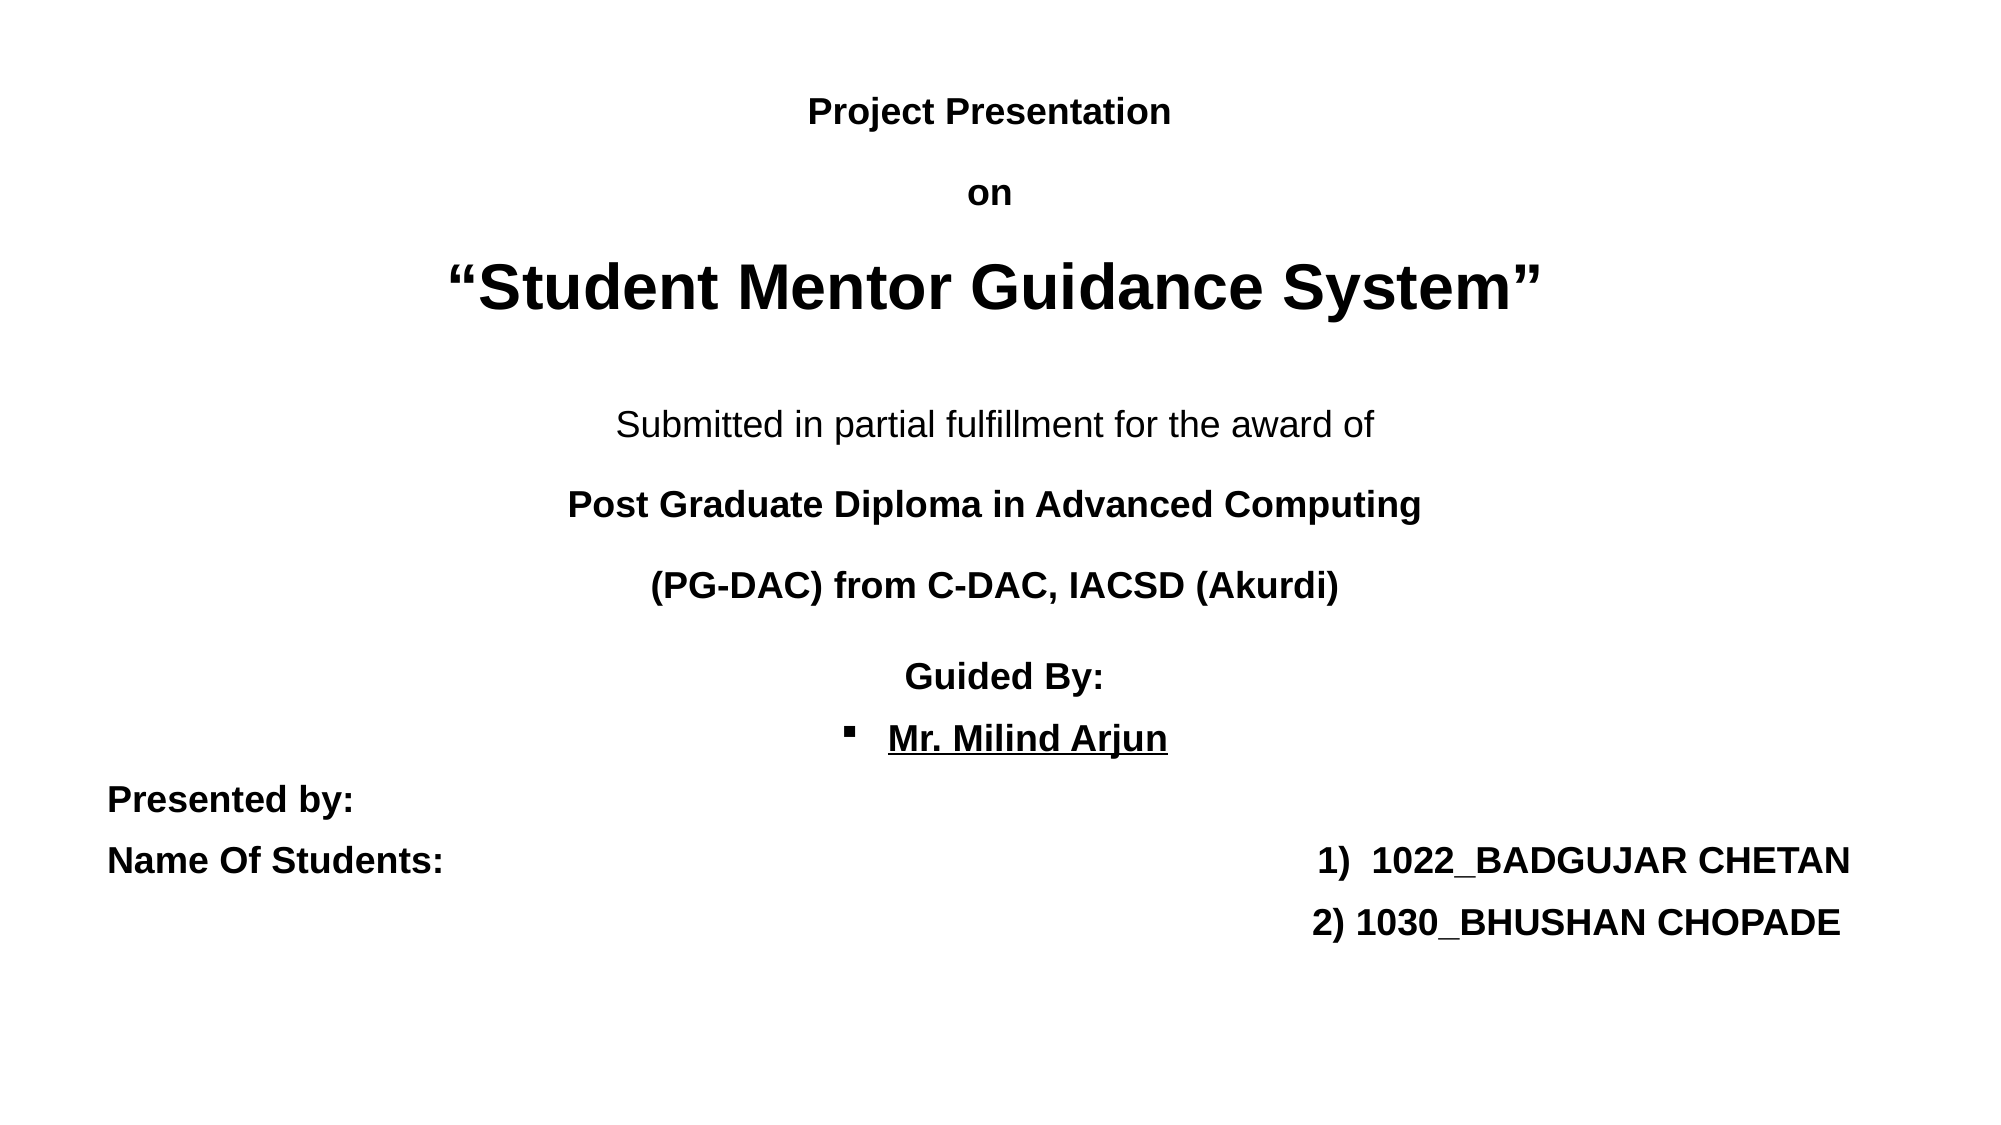

# Project Presentation on “Student Mentor Guidance System” Submitted in partial fulfillment for the award of Post Graduate Diploma in Advanced Computing (PG-DAC) from C-DAC, IACSD (Akurdi)
Guided By:
Mr. Milind Arjun
Presented by:
Name Of Students:   						 1)  1022_BADGUJAR CHETAN
              							          2) 1030_BHUSHAN CHOPADE
PRN NAME